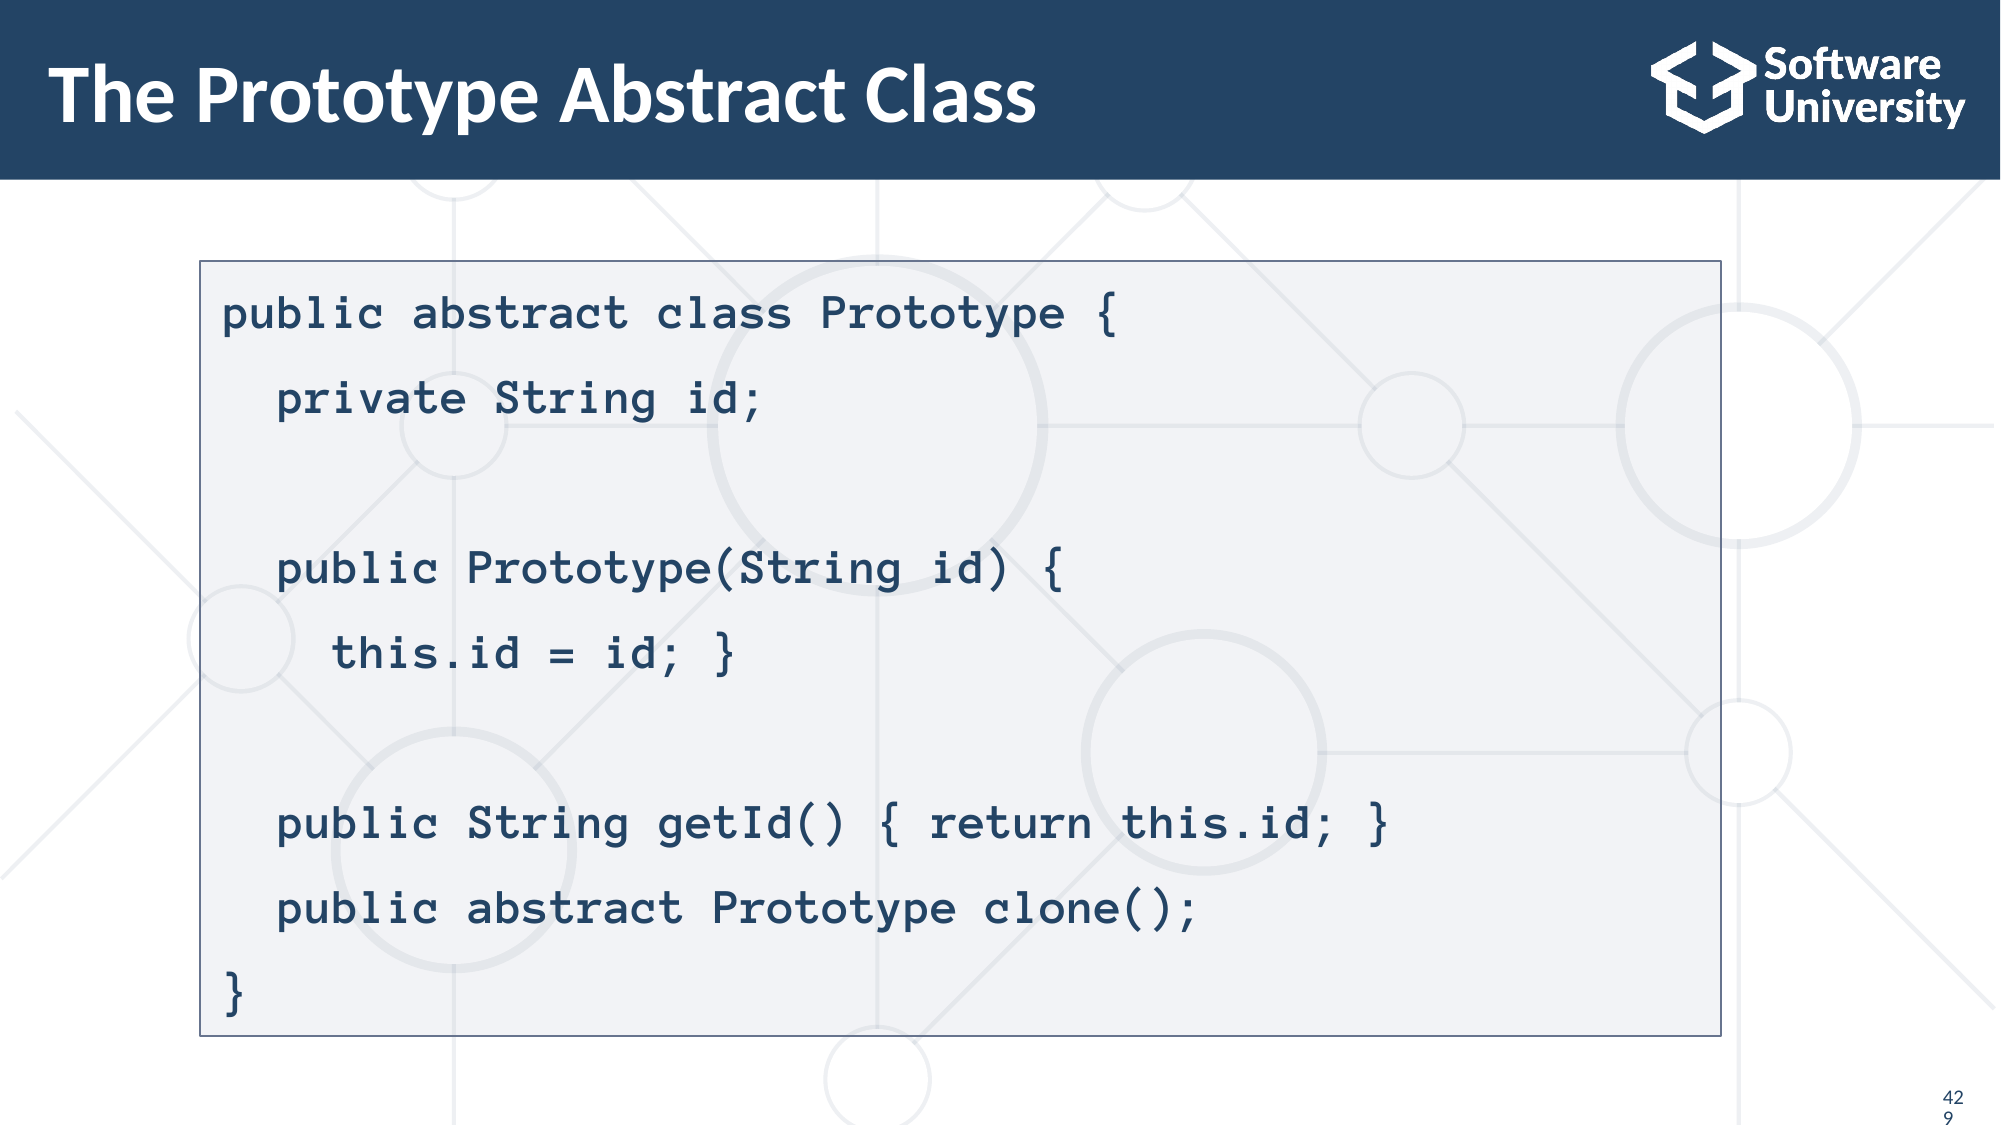

# The Prototype Abstract Class
public abstract class Prototype {
  private String id;

  public Prototype(String id) {
    this.id = id; }

  public String getId() { return this.id; }
  public abstract Prototype clone();
}
429